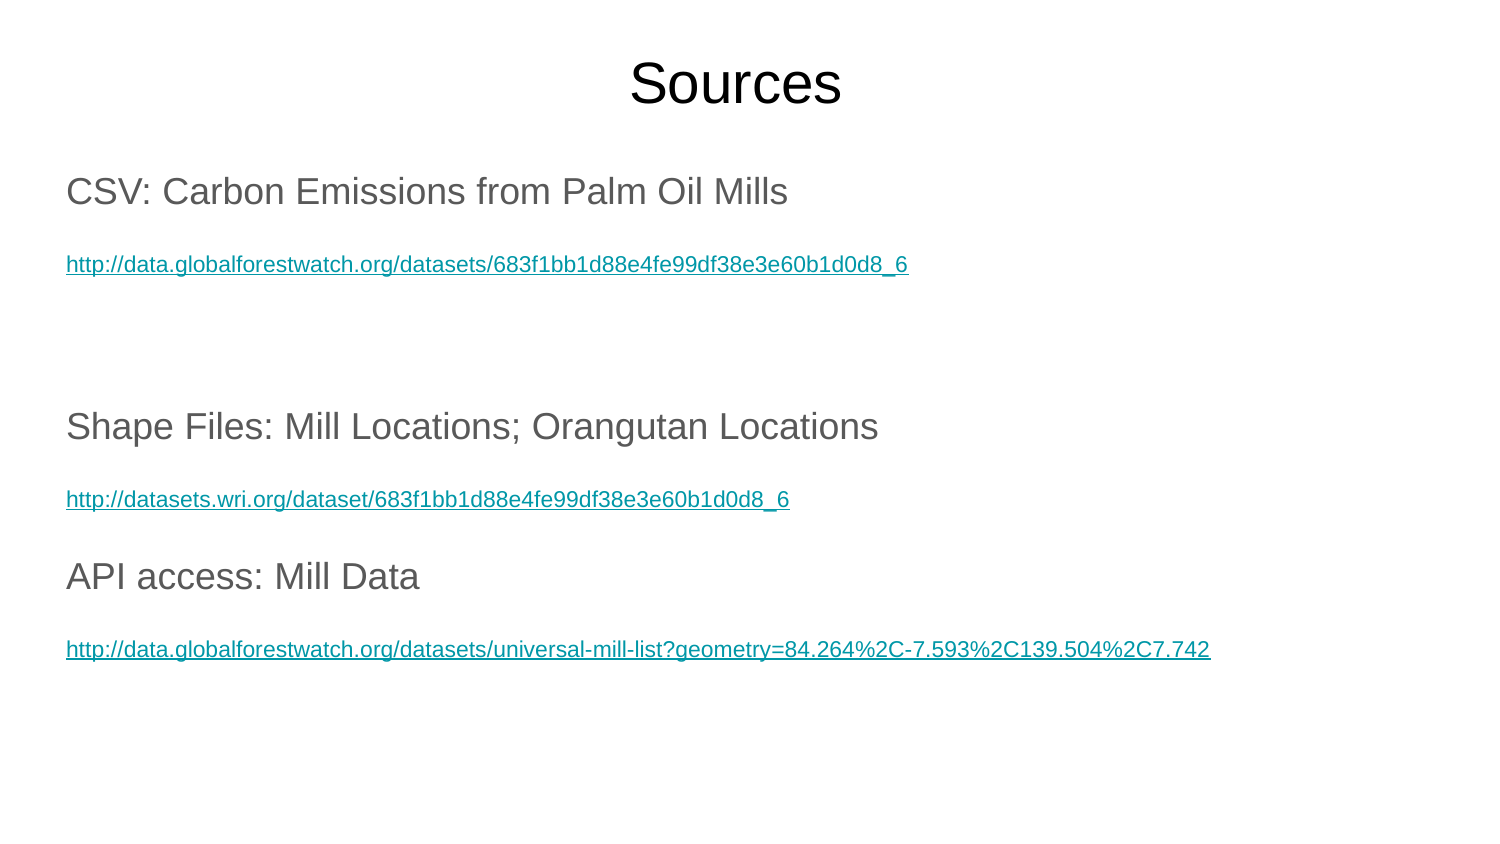

# Sources
CSV: Carbon Emissions from Palm Oil Mills
http://data.globalforestwatch.org/datasets/683f1bb1d88e4fe99df38e3e60b1d0d8_6

Shape Files: Mill Locations; Orangutan Locations
http://datasets.wri.org/dataset/683f1bb1d88e4fe99df38e3e60b1d0d8_6
API access: Mill Data
http://data.globalforestwatch.org/datasets/universal-mill-list?geometry=84.264%2C-7.593%2C139.504%2C7.742